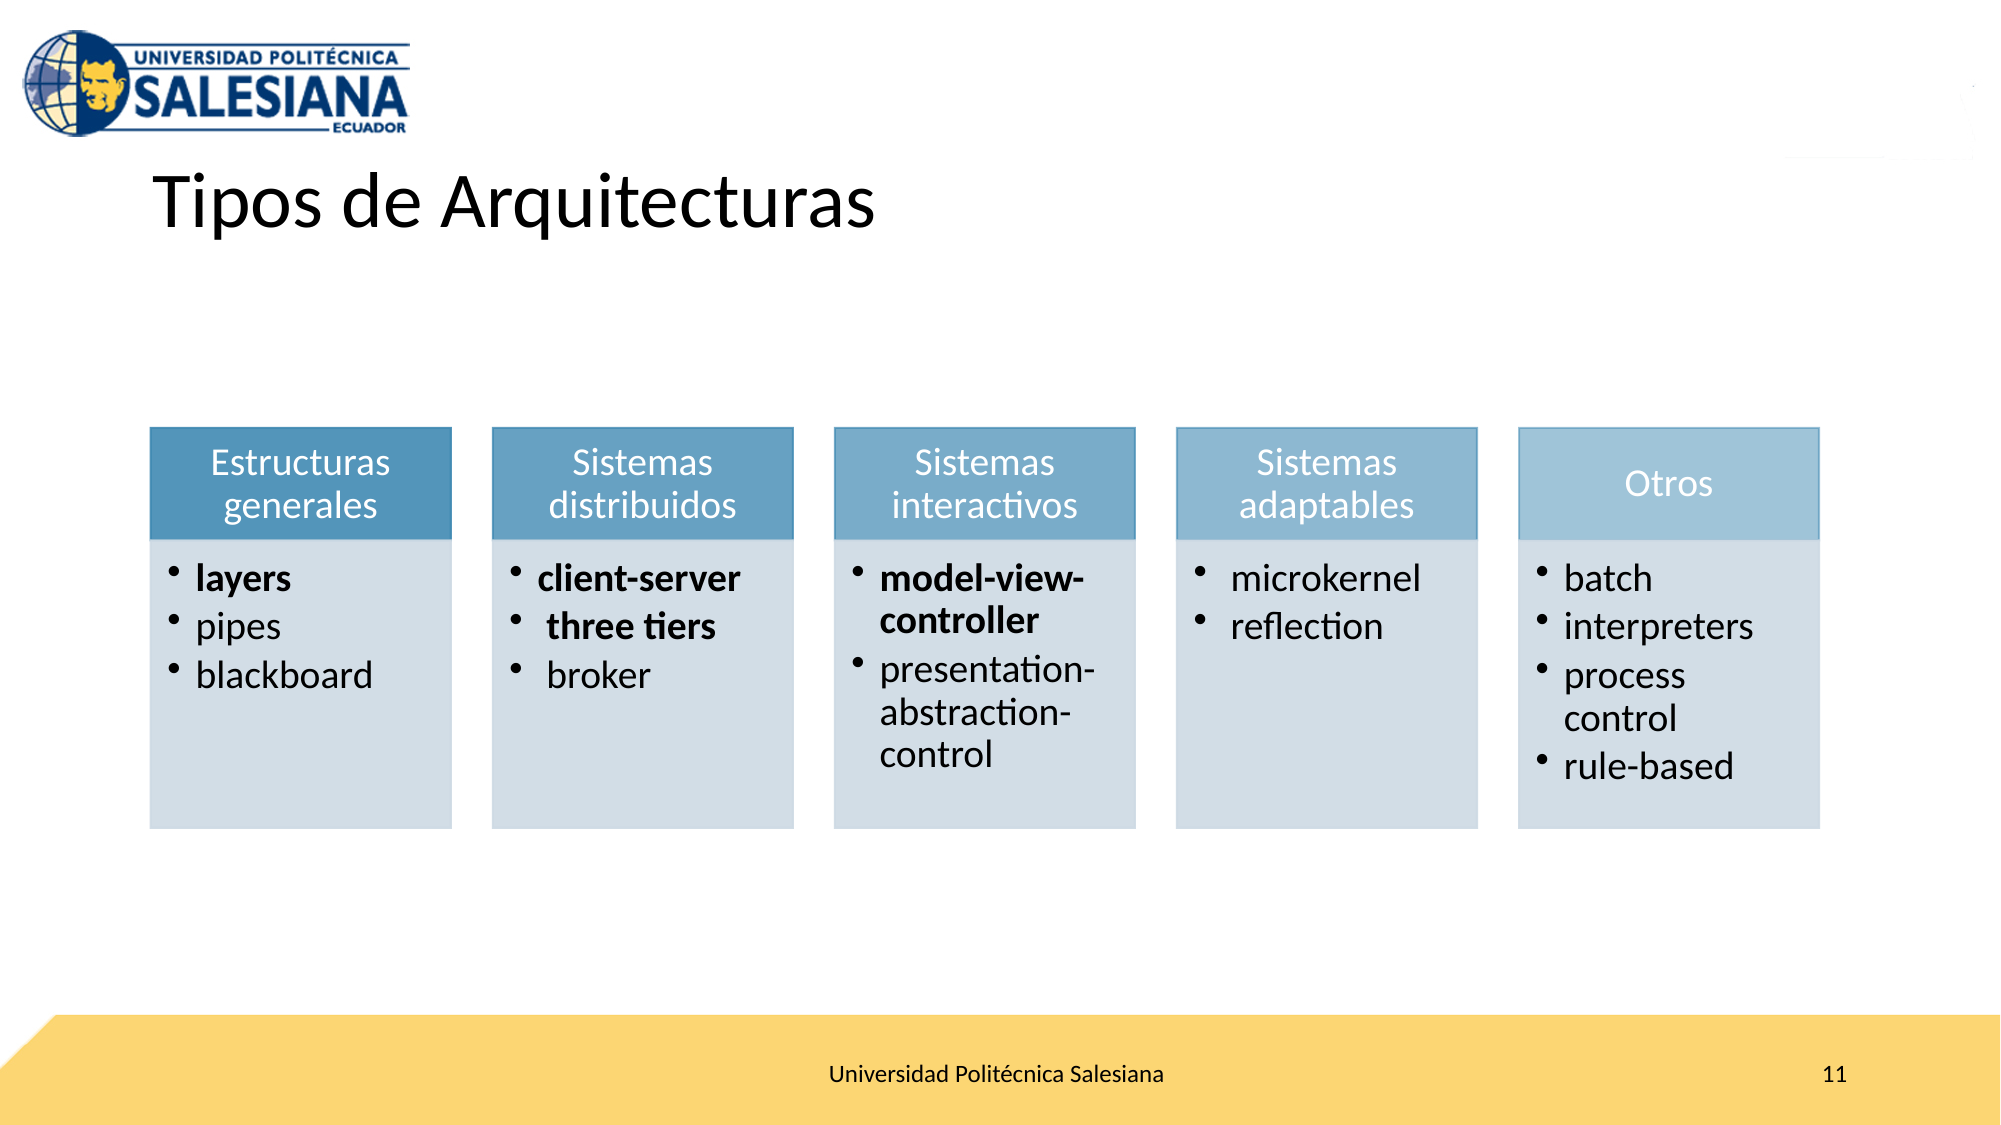

# Tipos de Arquitecturas
Estructuras generales
layers
pipes
blackboard
Sistemas distribuidos
client-server
 three tiers
 broker
Sistemas interactivos
model-view-controller
presentation-abstraction-control
Sistemas adaptables
 microkernel
 reflection
Otros
batch
interpreters
process control
rule-based

Universidad Politécnica Salesiana
11